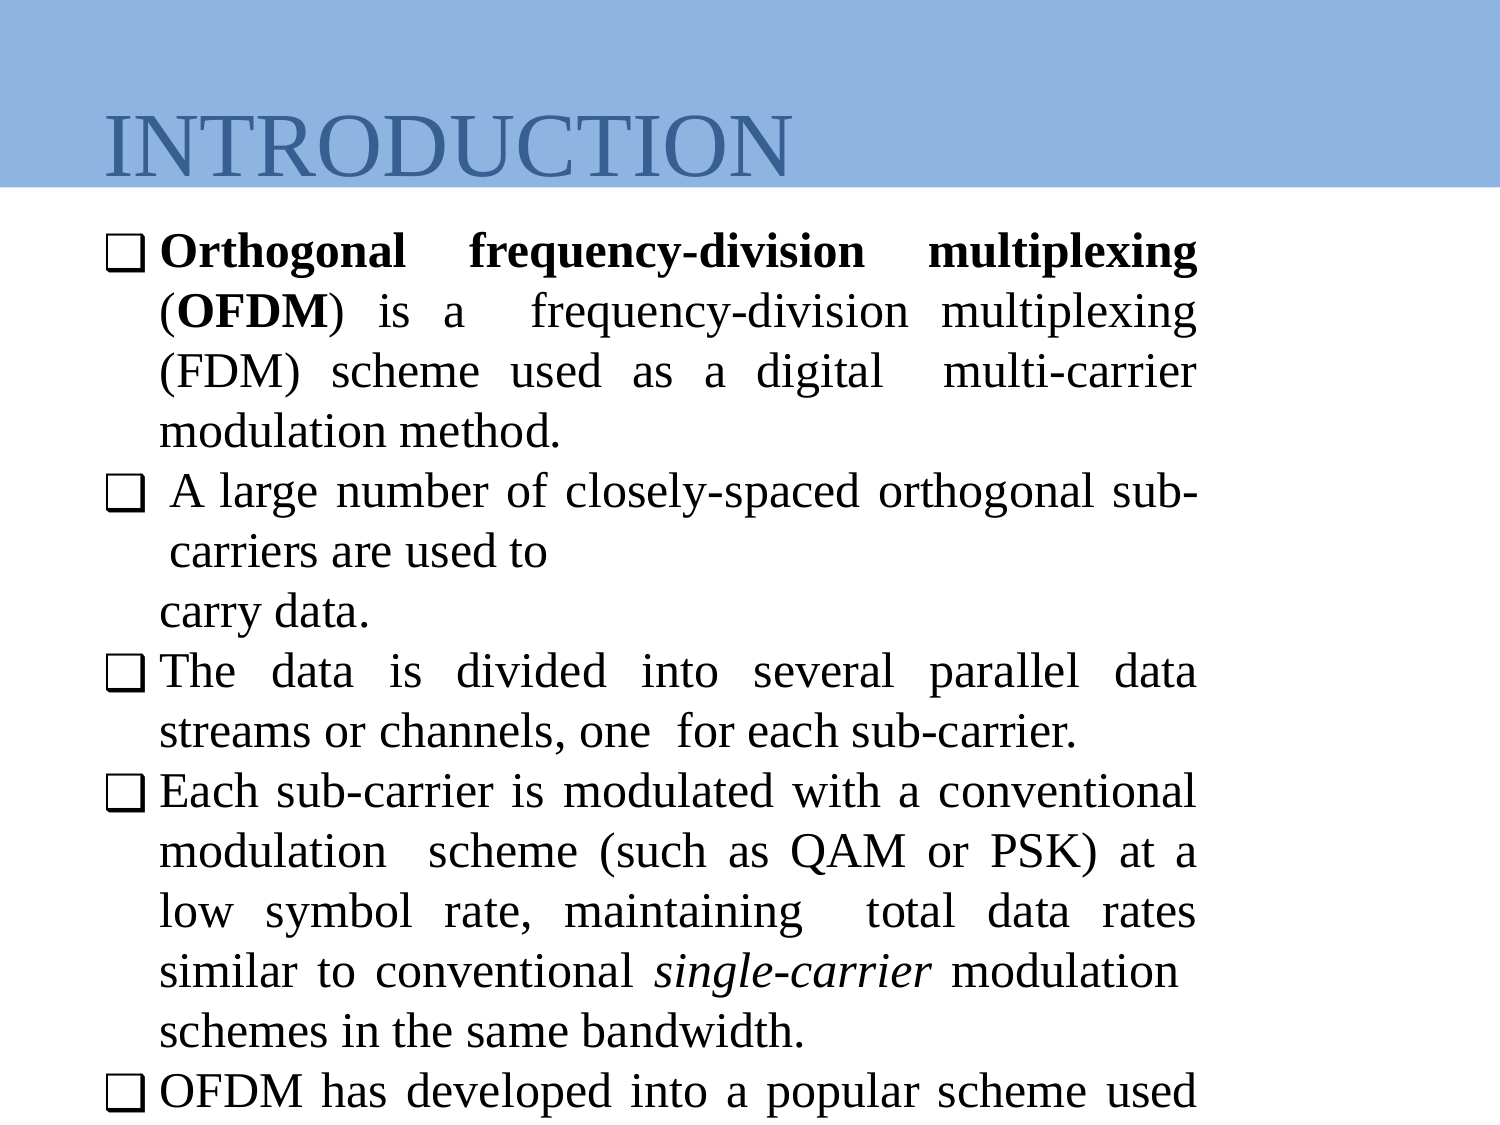

# INTRODUCTION
Orthogonal frequency-division multiplexing (OFDM) is a  frequency-division multiplexing (FDM) scheme used as a digital  multi-carrier modulation method.
A large number of closely-spaced orthogonal sub-carriers are used to
carry data.
The data is divided into several parallel data streams or channels, one  for each sub-carrier.
Each sub-carrier is modulated with a conventional modulation  scheme (such as QAM or PSK) at a low symbol rate, maintaining  total data rates similar to conventional single-carrier modulation  schemes in the same bandwidth.
OFDM has developed into a popular scheme used in applications  such as digital video and audio broadcasting, wireless networking and  WiMAX.